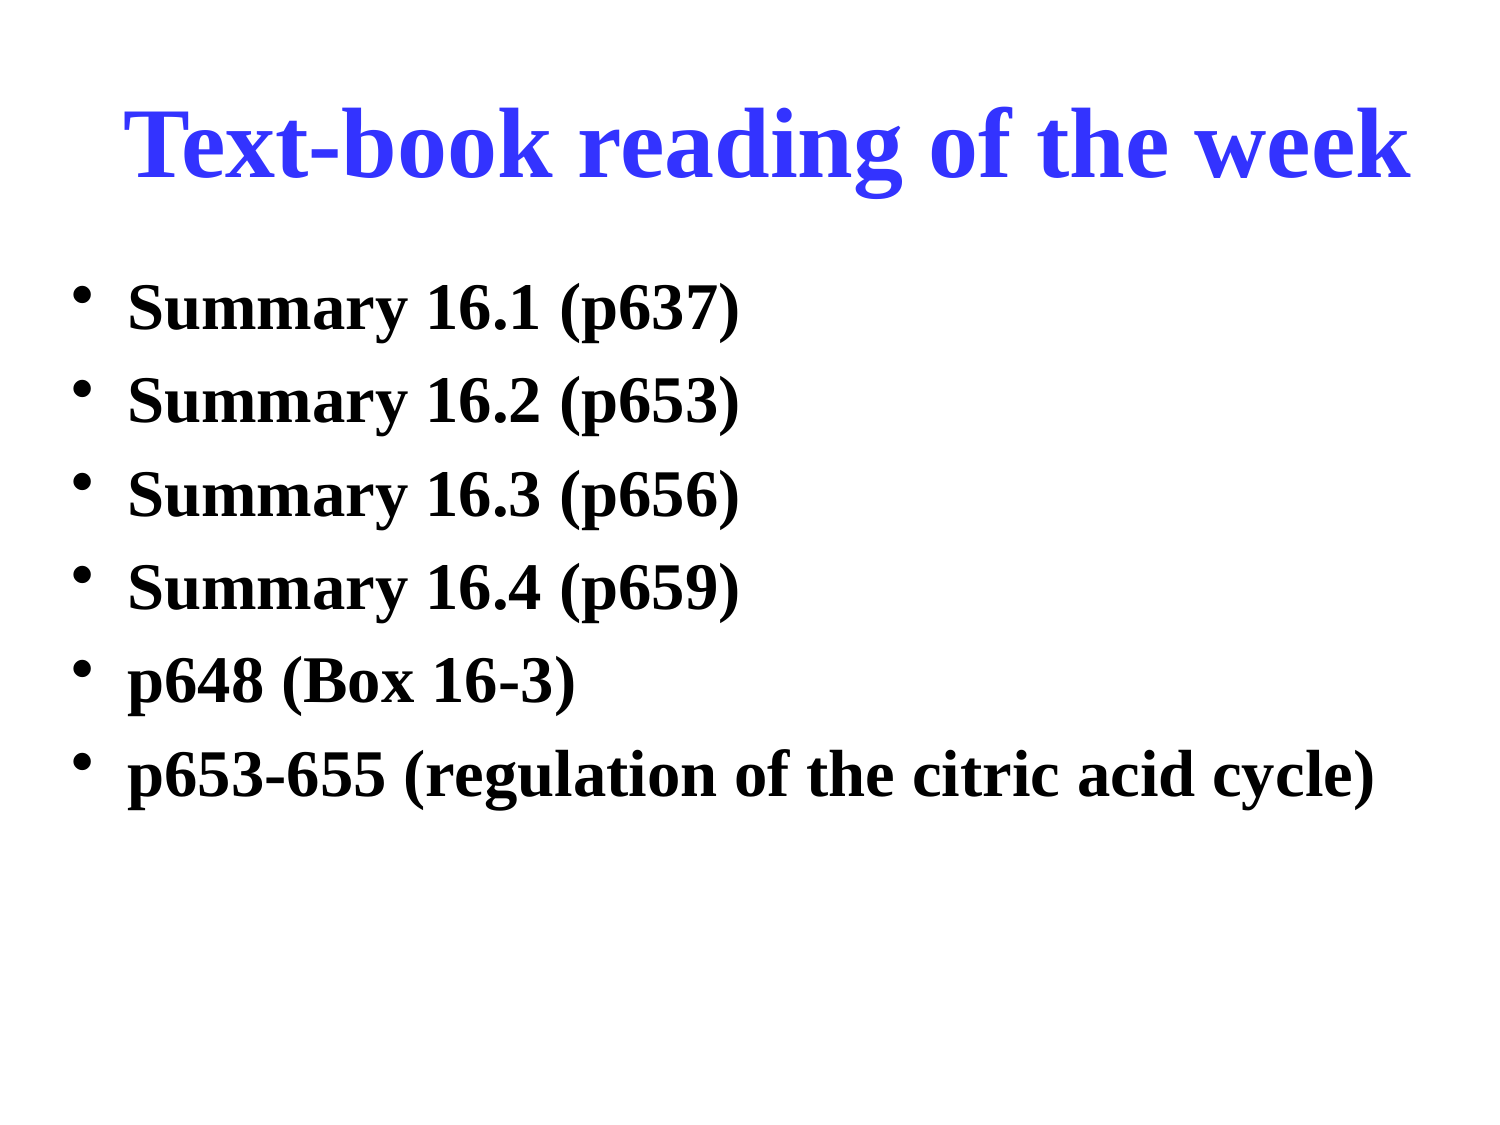

Text-book reading of the week
Summary 16.1 (p637)
Summary 16.2 (p653)
Summary 16.3 (p656)
Summary 16.4 (p659)
p648 (Box 16-3)
p653-655 (regulation of the citric acid cycle)